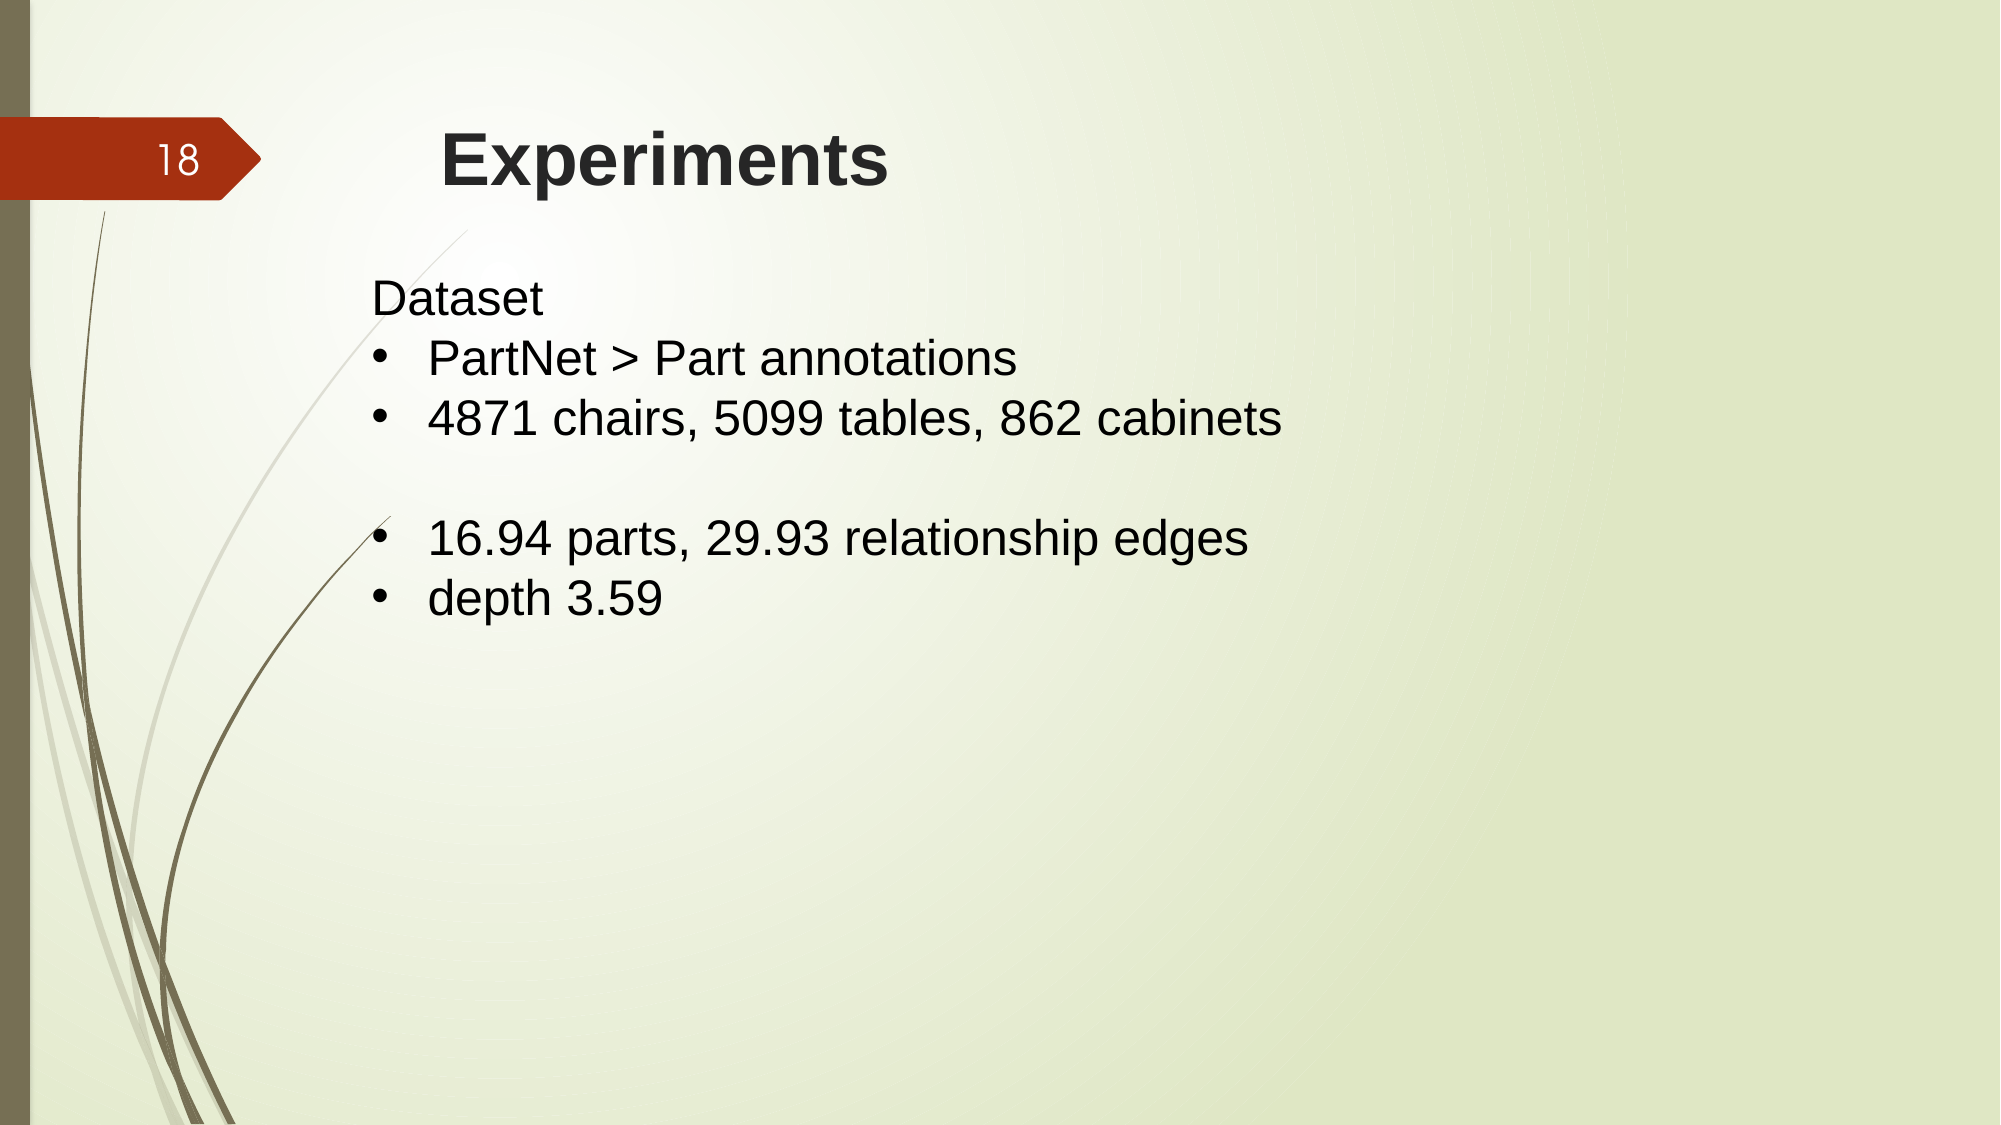

Experiments
18
Dataset
PartNet > Part annotations
4871 chairs, 5099 tables, 862 cabinets

16.94 parts, 29.93 relationship edges
depth 3.59